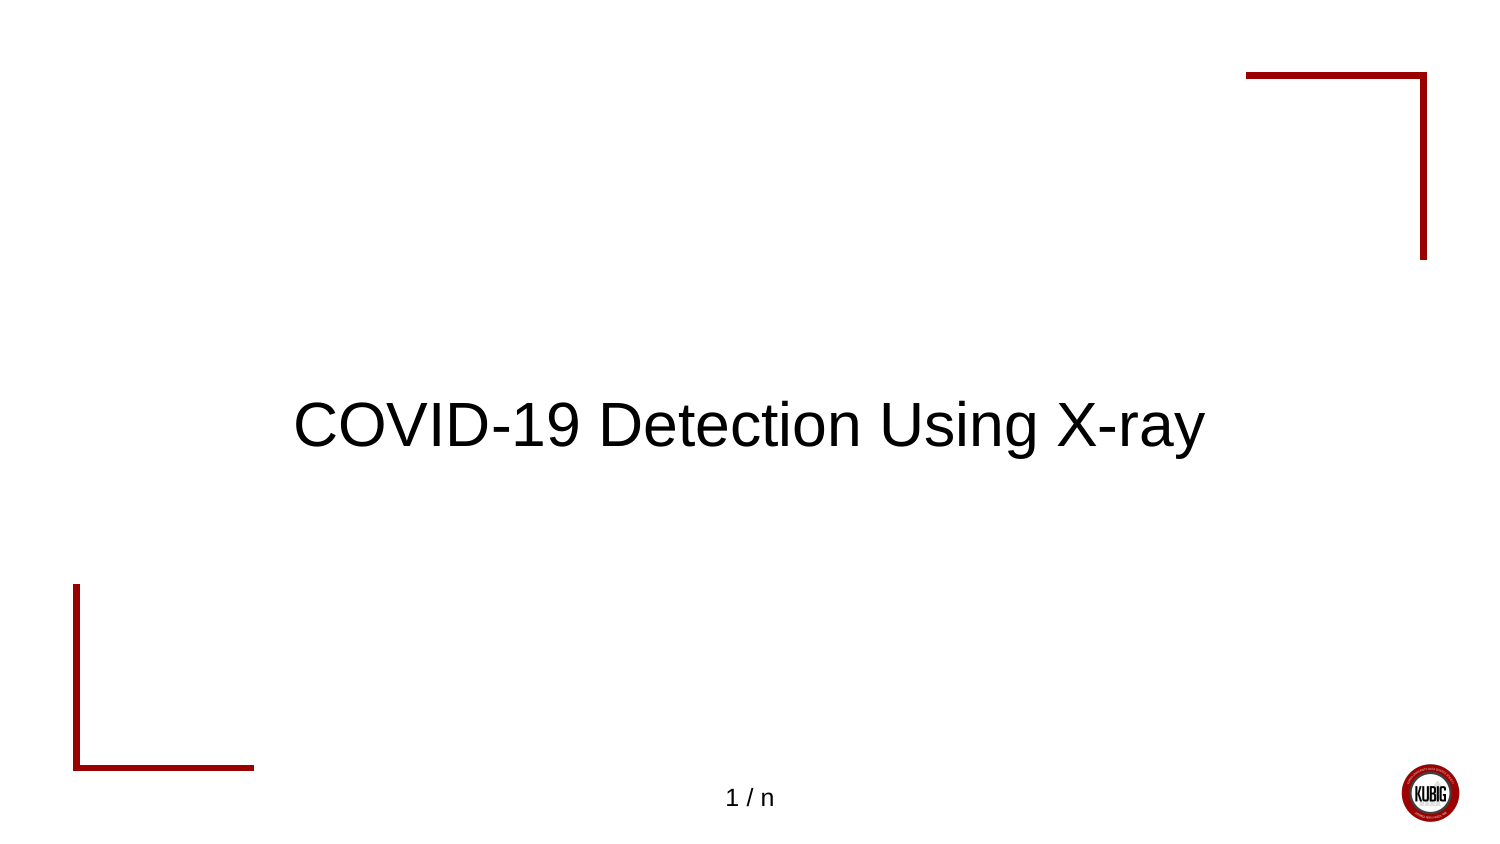

# COVID-19 Detection Using X-ray
1 / n